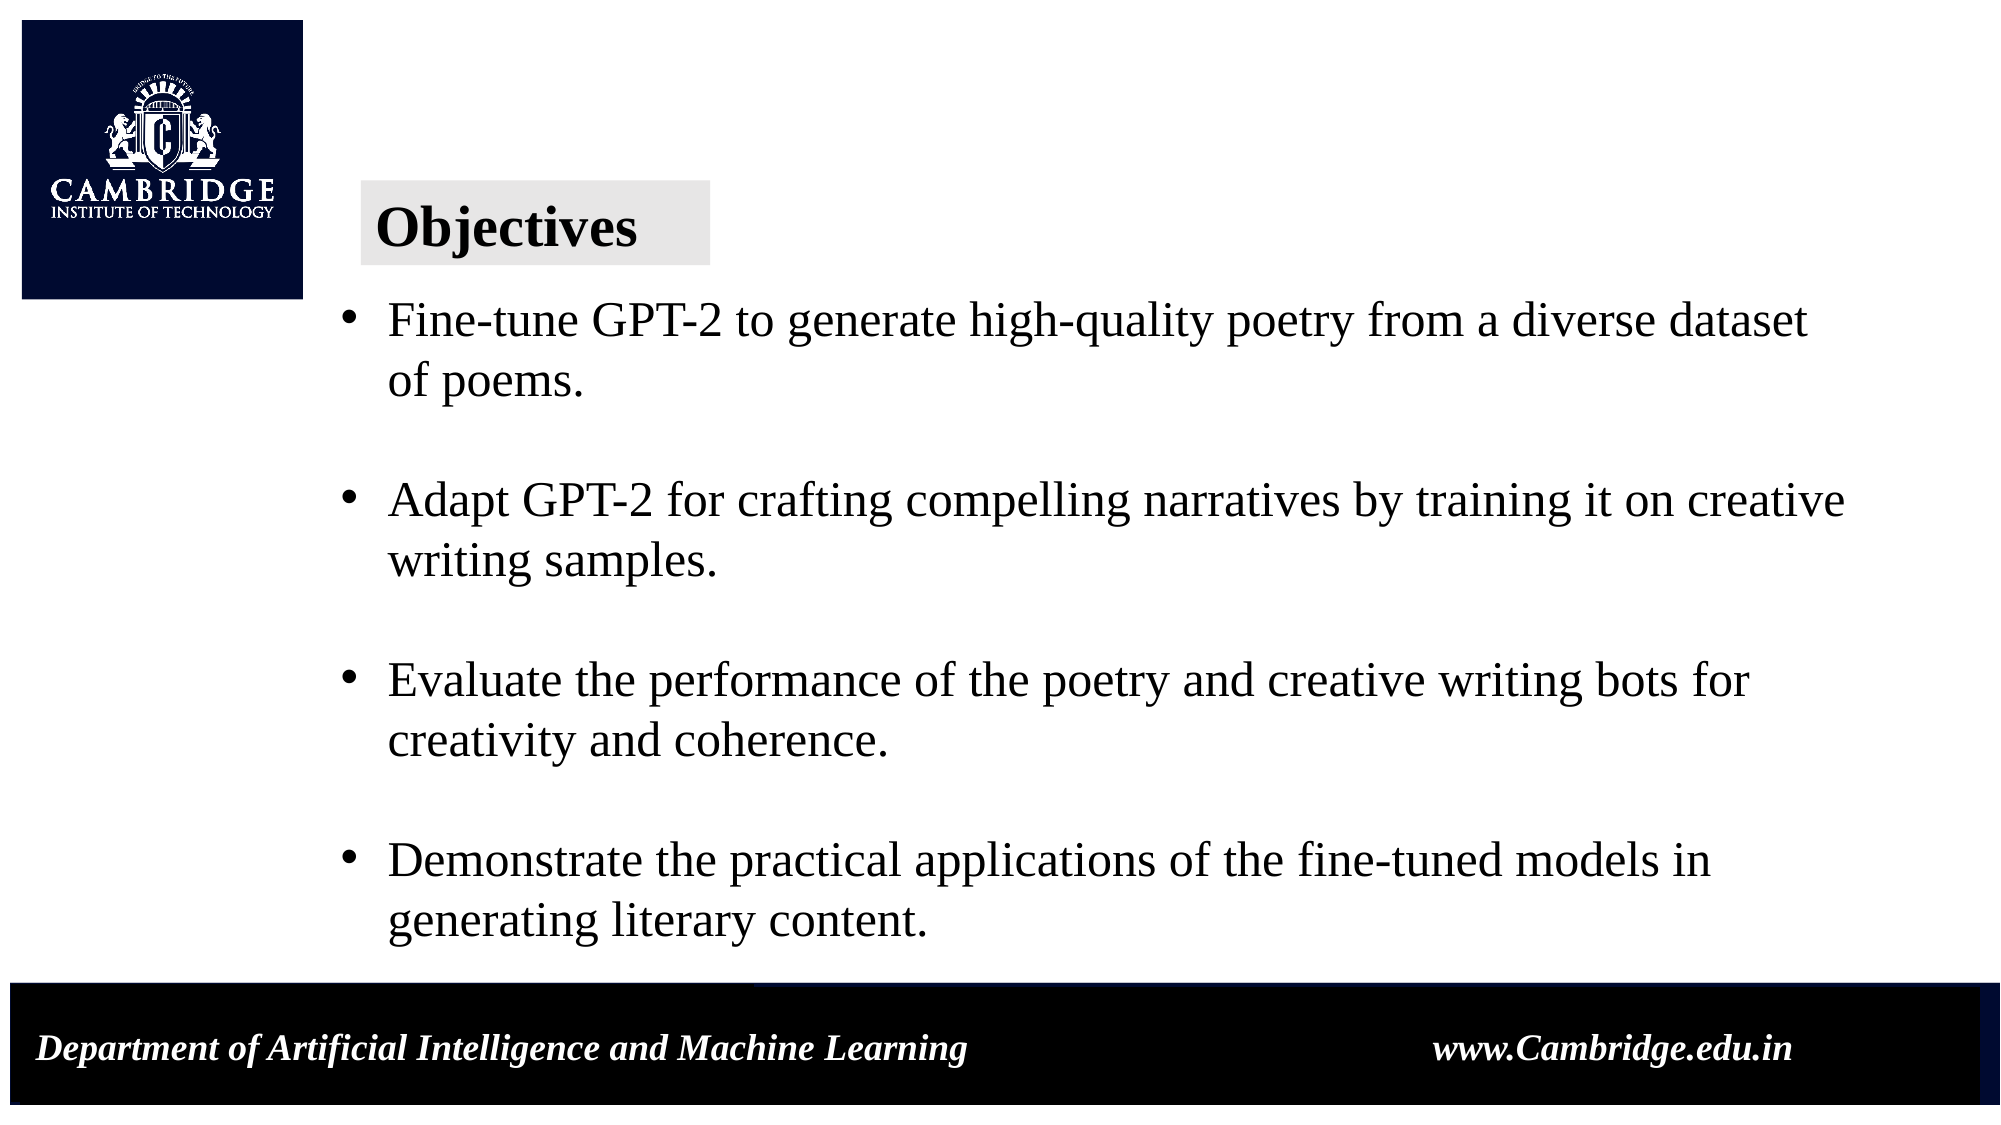

Objectives
Fine-tune GPT-2 to generate high-quality poetry from a diverse dataset of poems.

Adapt GPT-2 for crafting compelling narratives by training it on creative writing samples.

Evaluate the performance of the poetry and creative writing bots for creativity and coherence.

Demonstrate the practical applications of the fine-tuned models in generating literary content.

Department of Artificial Intelligence and Machine Learning                                                 www.Cambridge.edu.in